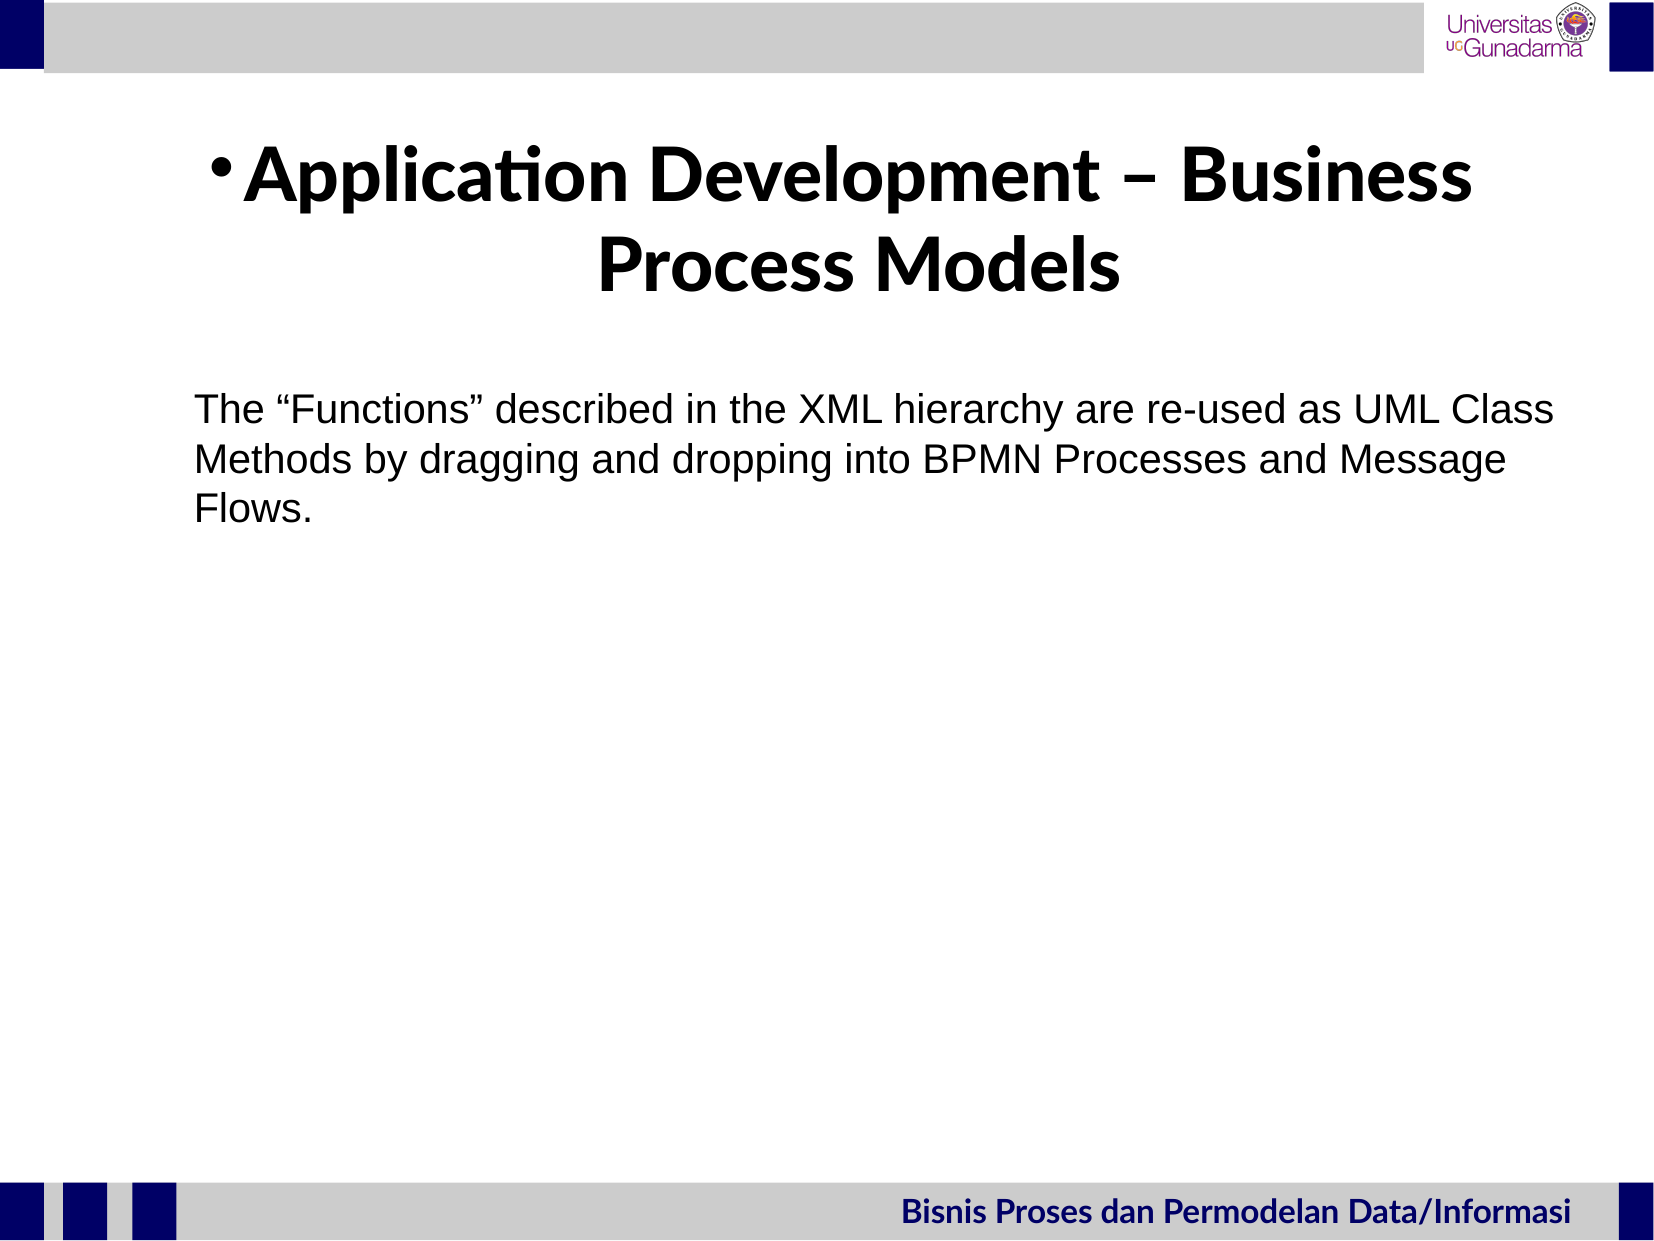

Application Development – Business Process Models

The “Functions” described in the XML hierarchy are re-used as UML Class Methods by dragging and dropping into BPMN Processes and Message Flows.